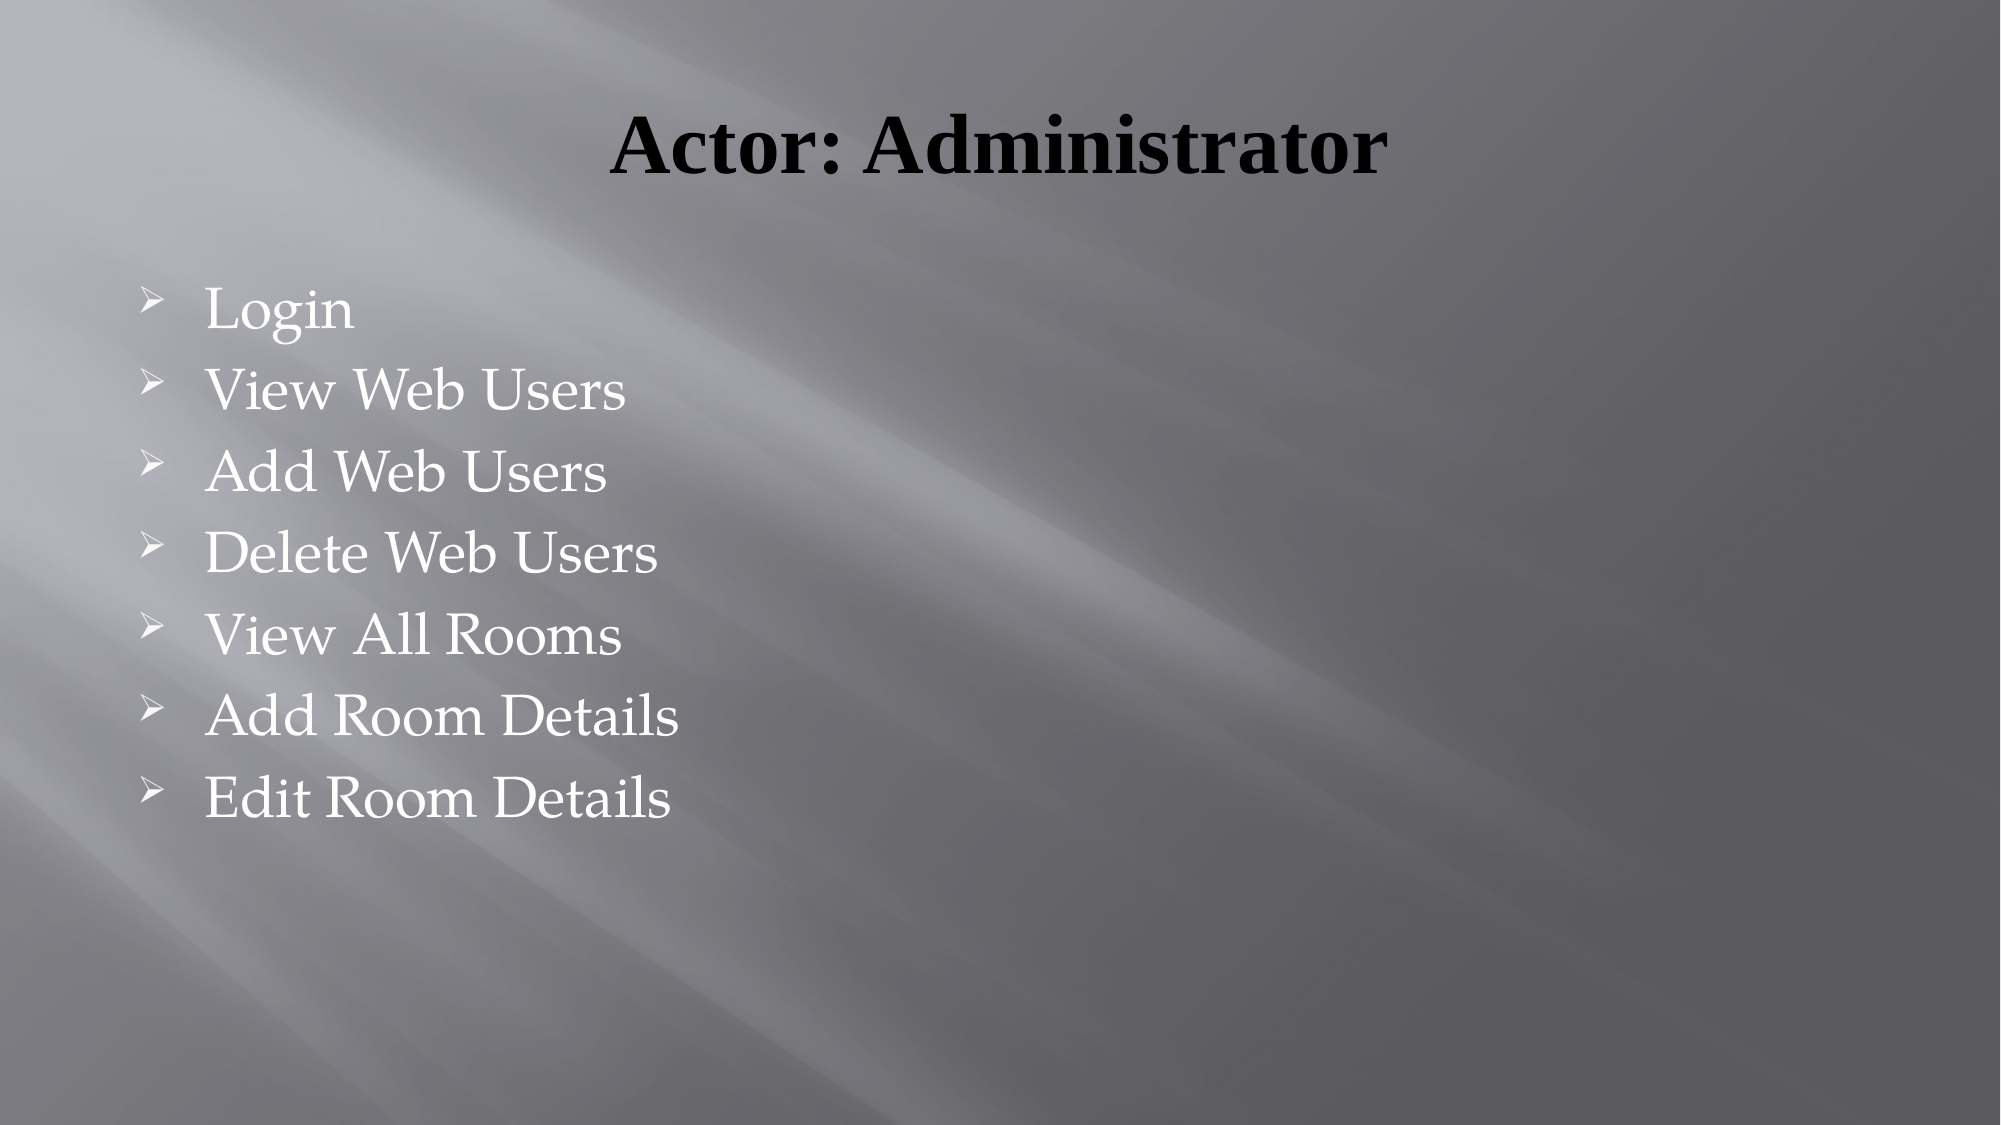

# Actor: Administrator
Login
View Web Users
Add Web Users
Delete Web Users
View All Rooms
Add Room Details
Edit Room Details